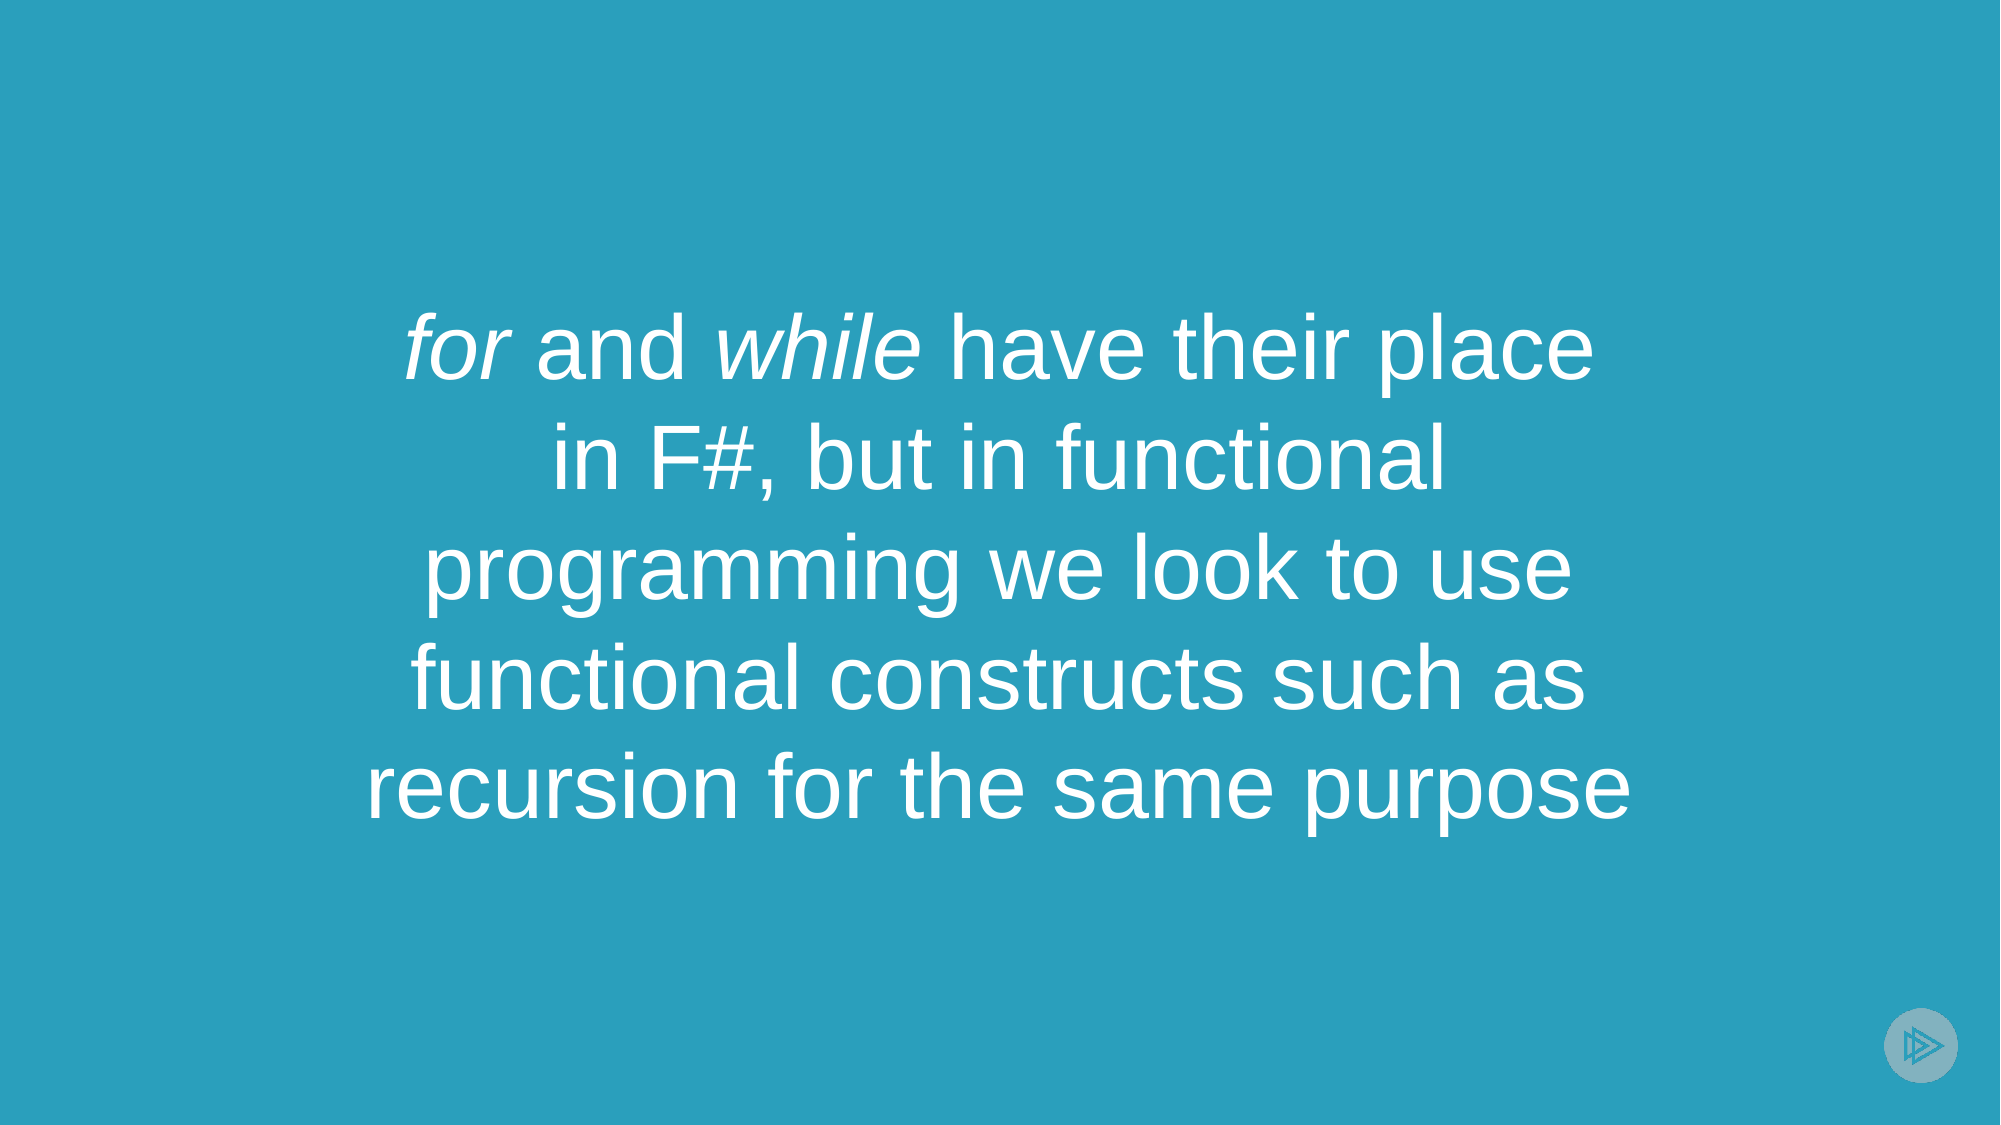

# for and while have their place in F#, but in functional programming we look to use functional constructs such as recursion for the same purpose